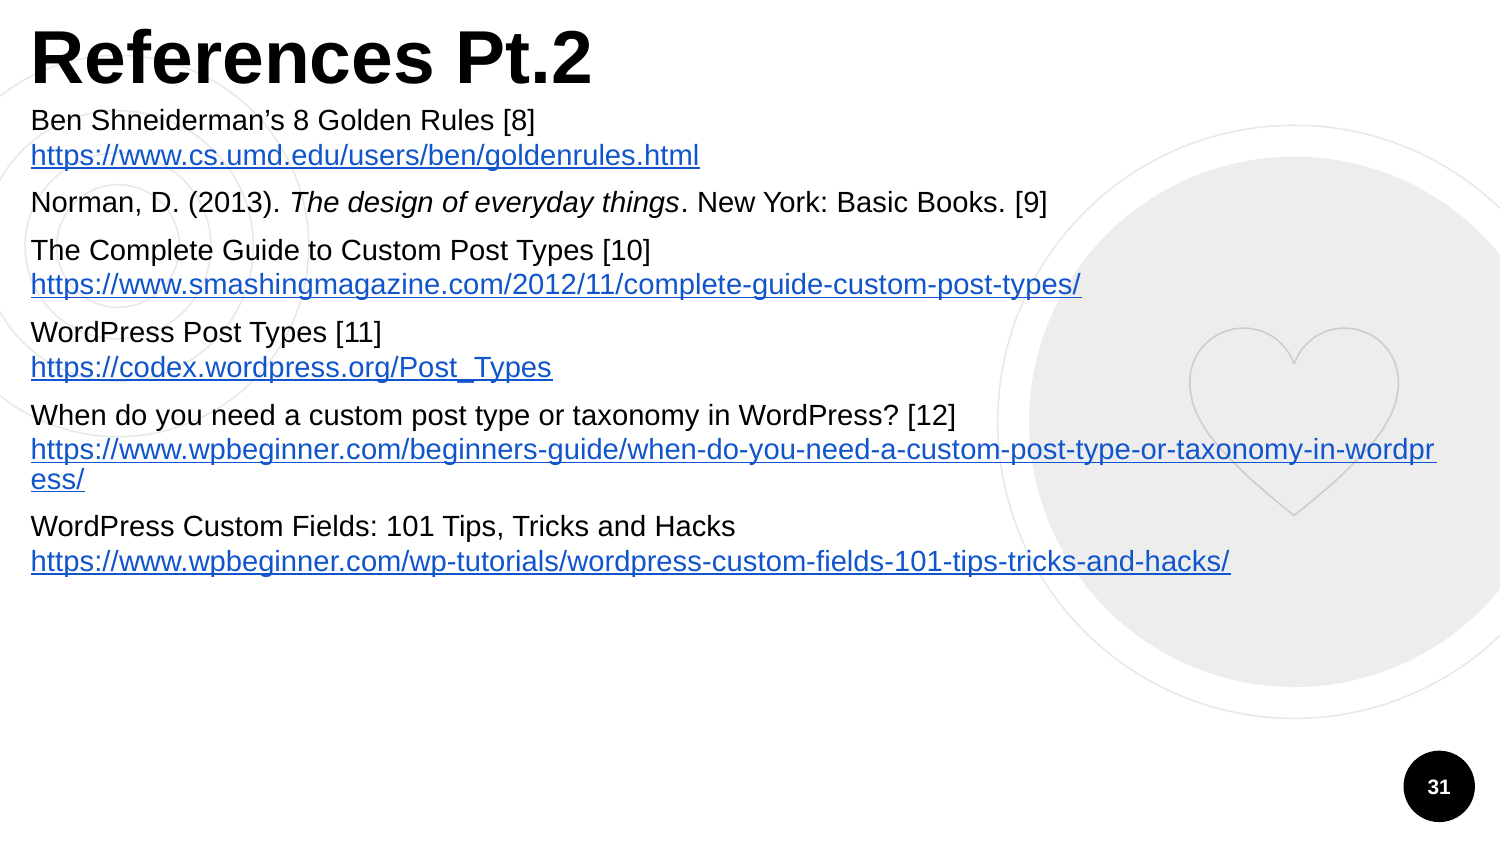

# References Pt.2

Ben Shneiderman’s 8 Golden Rules [8]
https://www.cs.umd.edu/users/ben/goldenrules.html
Norman, D. (2013). The design of everyday things. New York: Basic Books. [9]
The Complete Guide to Custom Post Types [10]
https://www.smashingmagazine.com/2012/11/complete-guide-custom-post-types/
WordPress Post Types [11]
https://codex.wordpress.org/Post_Types
When do you need a custom post type or taxonomy in WordPress? [12]
https://www.wpbeginner.com/beginners-guide/when-do-you-need-a-custom-post-type-or-taxonomy-in-wordpress/
WordPress Custom Fields: 101 Tips, Tricks and Hacks
https://www.wpbeginner.com/wp-tutorials/wordpress-custom-fields-101-tips-tricks-and-hacks/

31